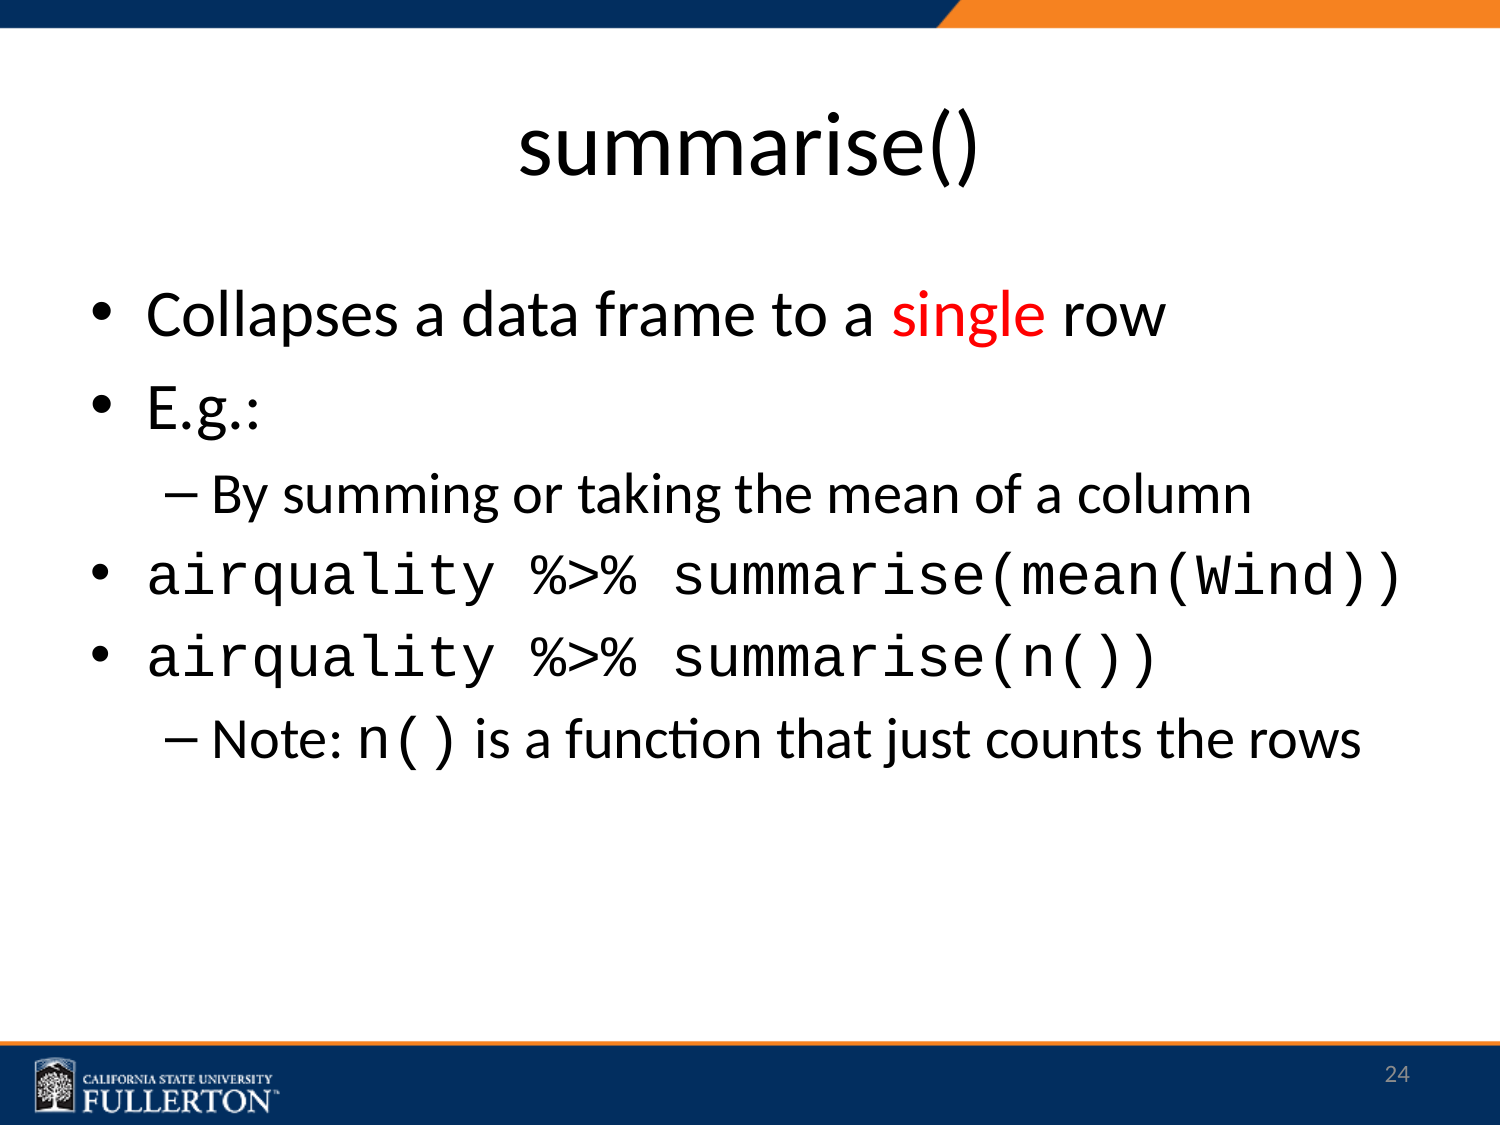

# summarise()
Collapses a data frame to a single row
E.g.:
By summing or taking the mean of a column
airquality %>% summarise(mean(Wind))
airquality %>% summarise(n())
Note: n() is a function that just counts the rows

24